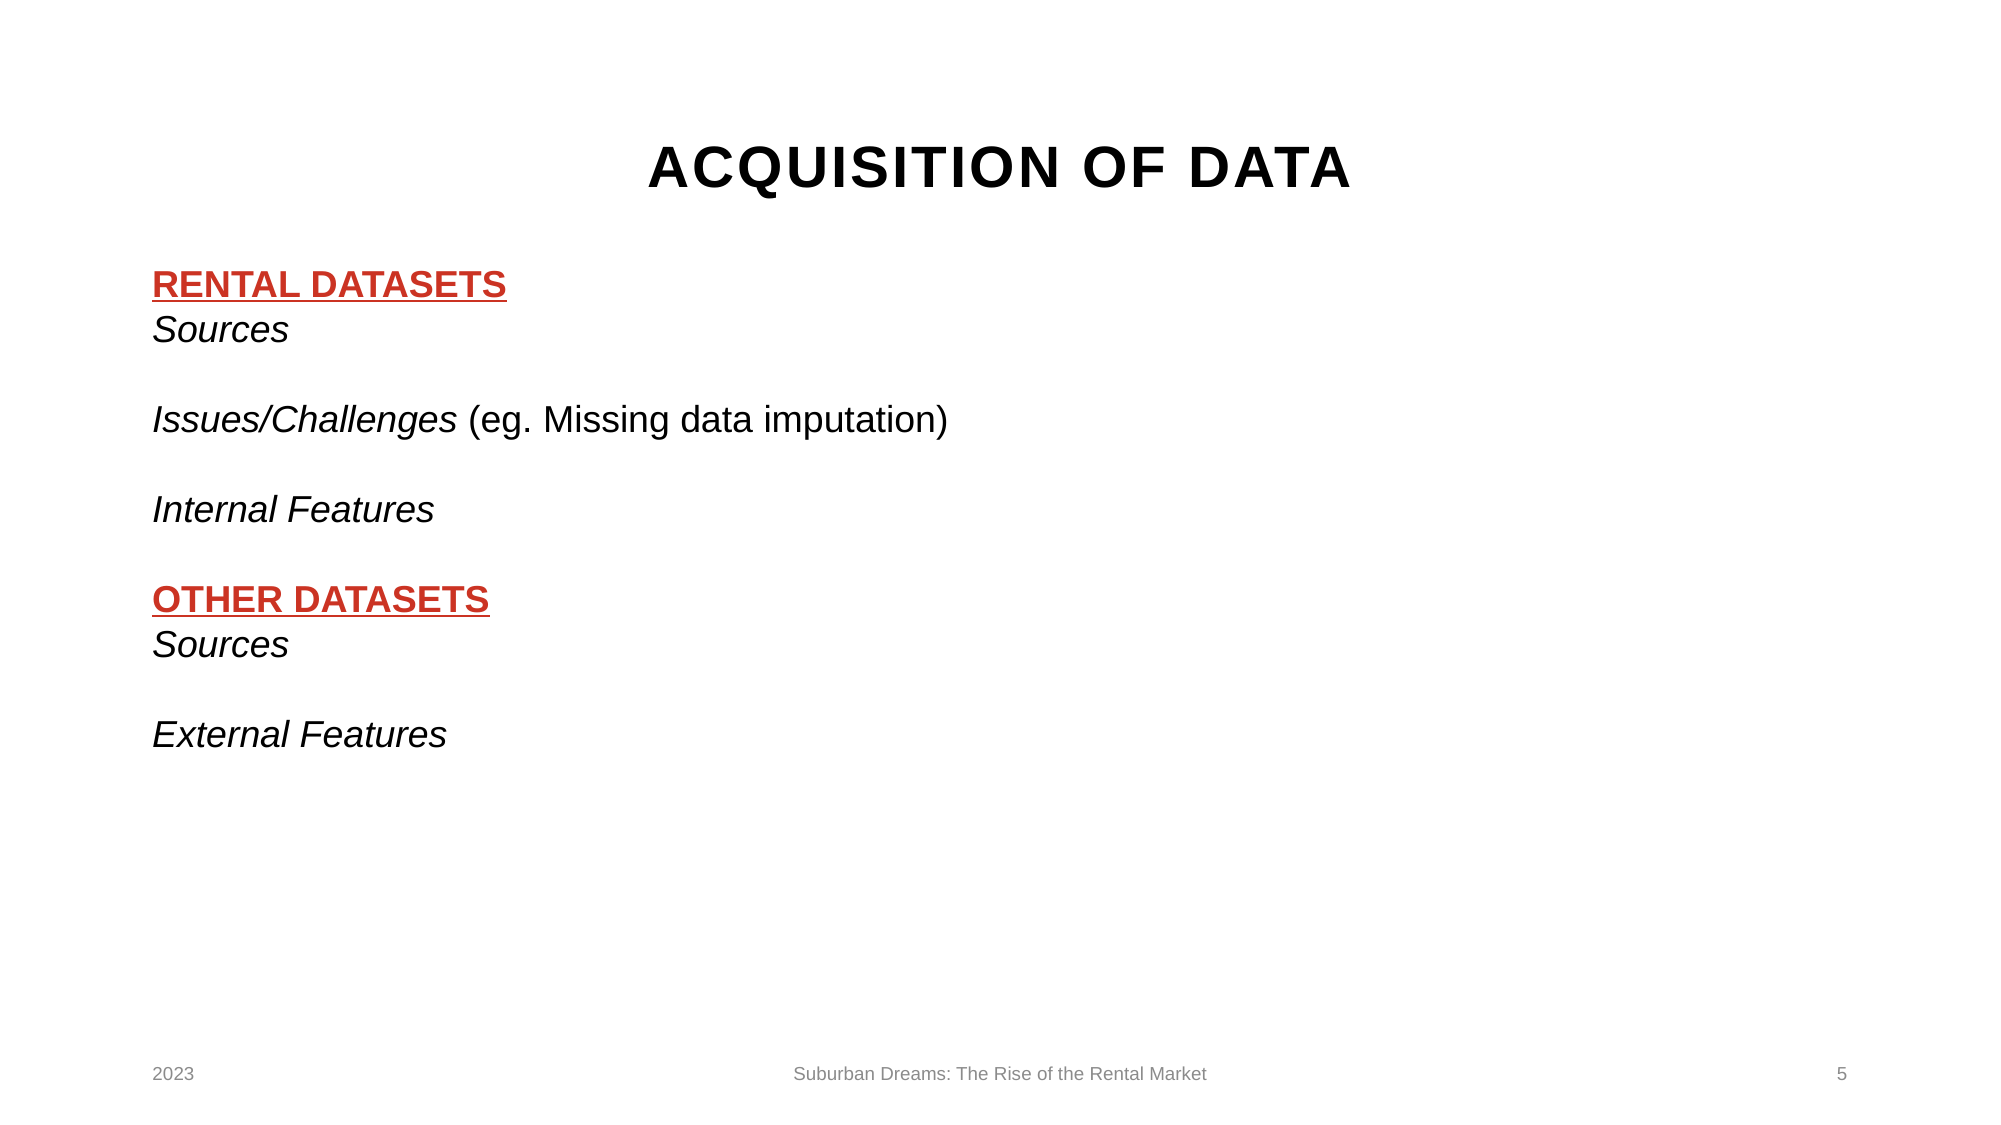

# ACQUISITION OF DATA
RENTAL DATASETS
Sources

Issues/Challenges (eg. Missing data imputation)

Internal Features

OTHER DATASETS
Sources

External Features
2023
Suburban Dreams: The Rise of the Rental Market
5